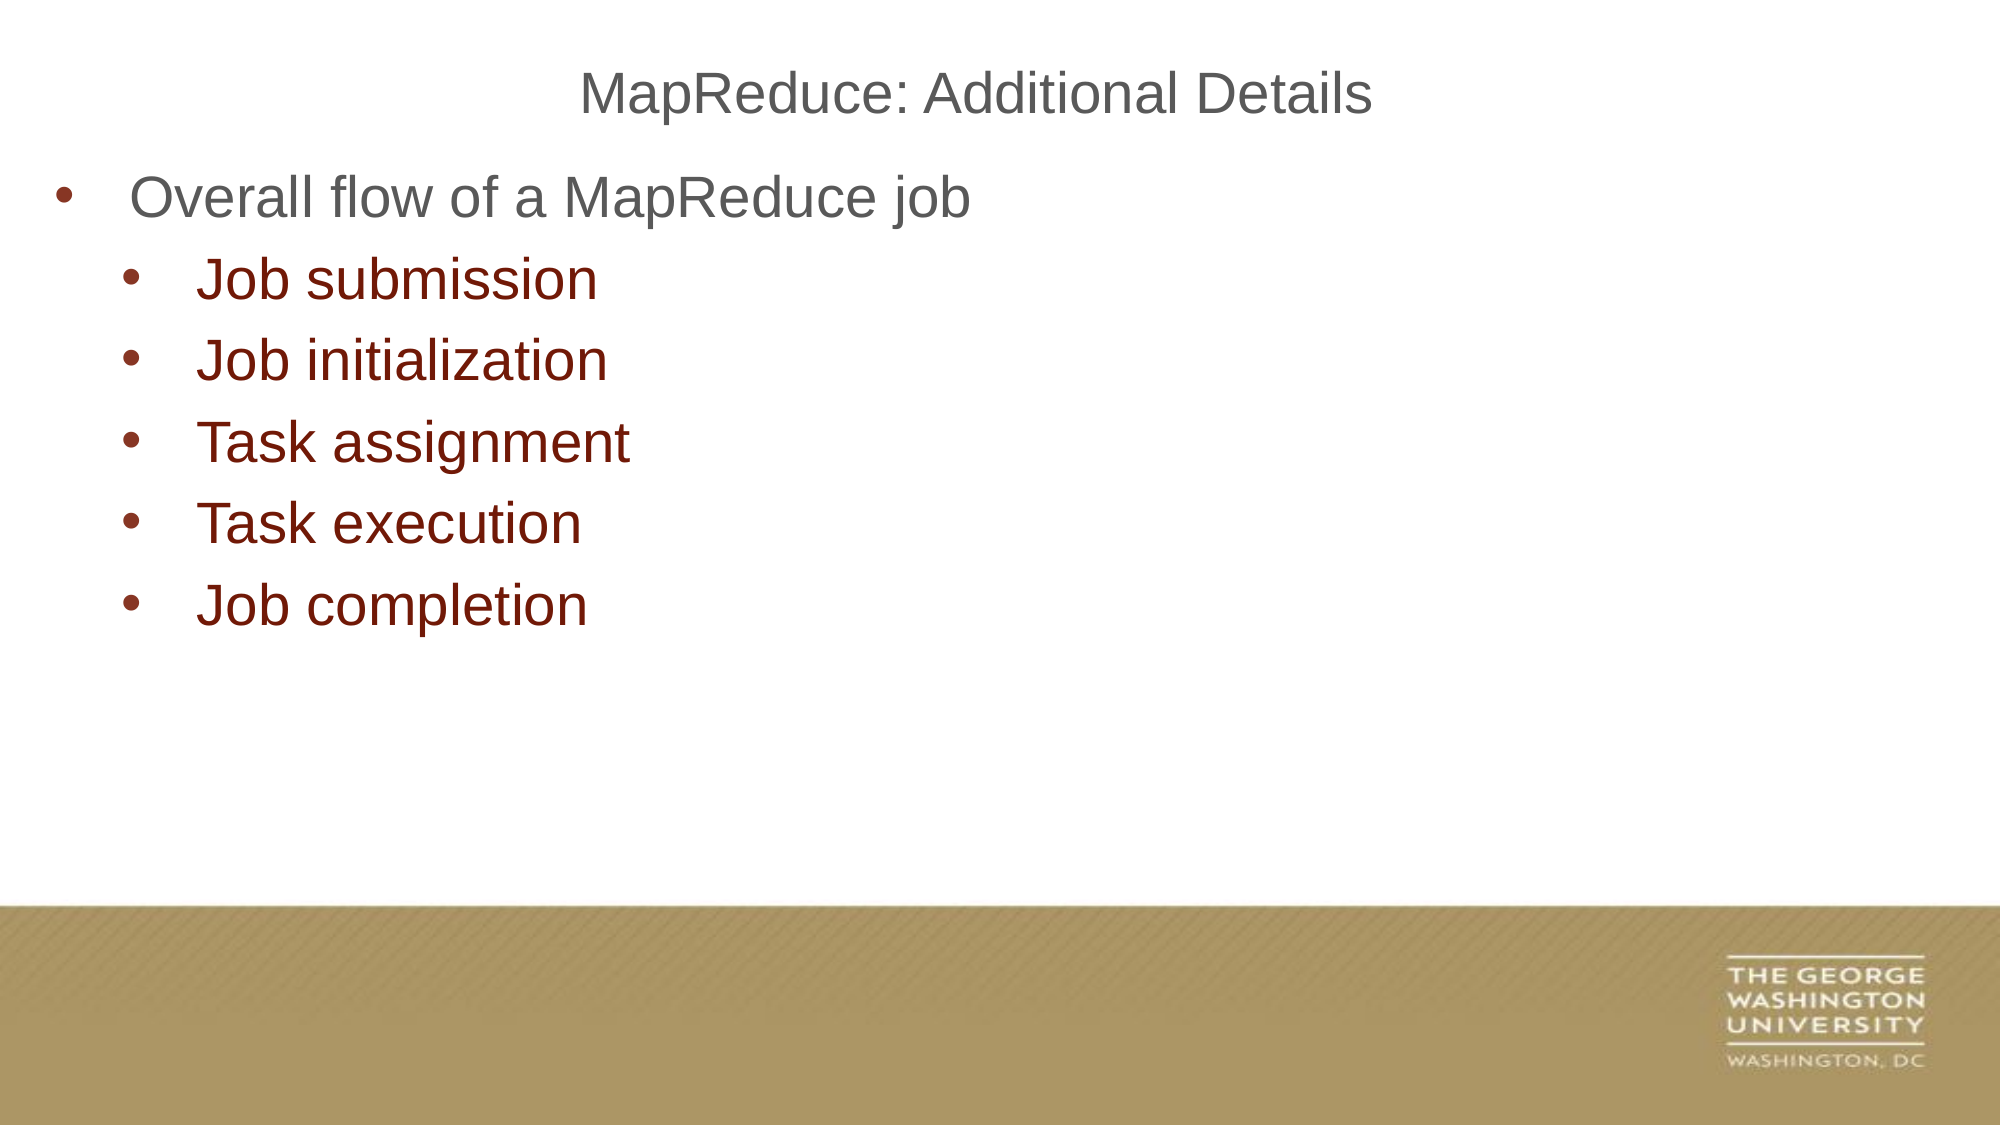

MapReduce: Additional Details

Overall flow of a MapReduce job
Job submission
Job initialization
Task assignment
Task execution
Job completion